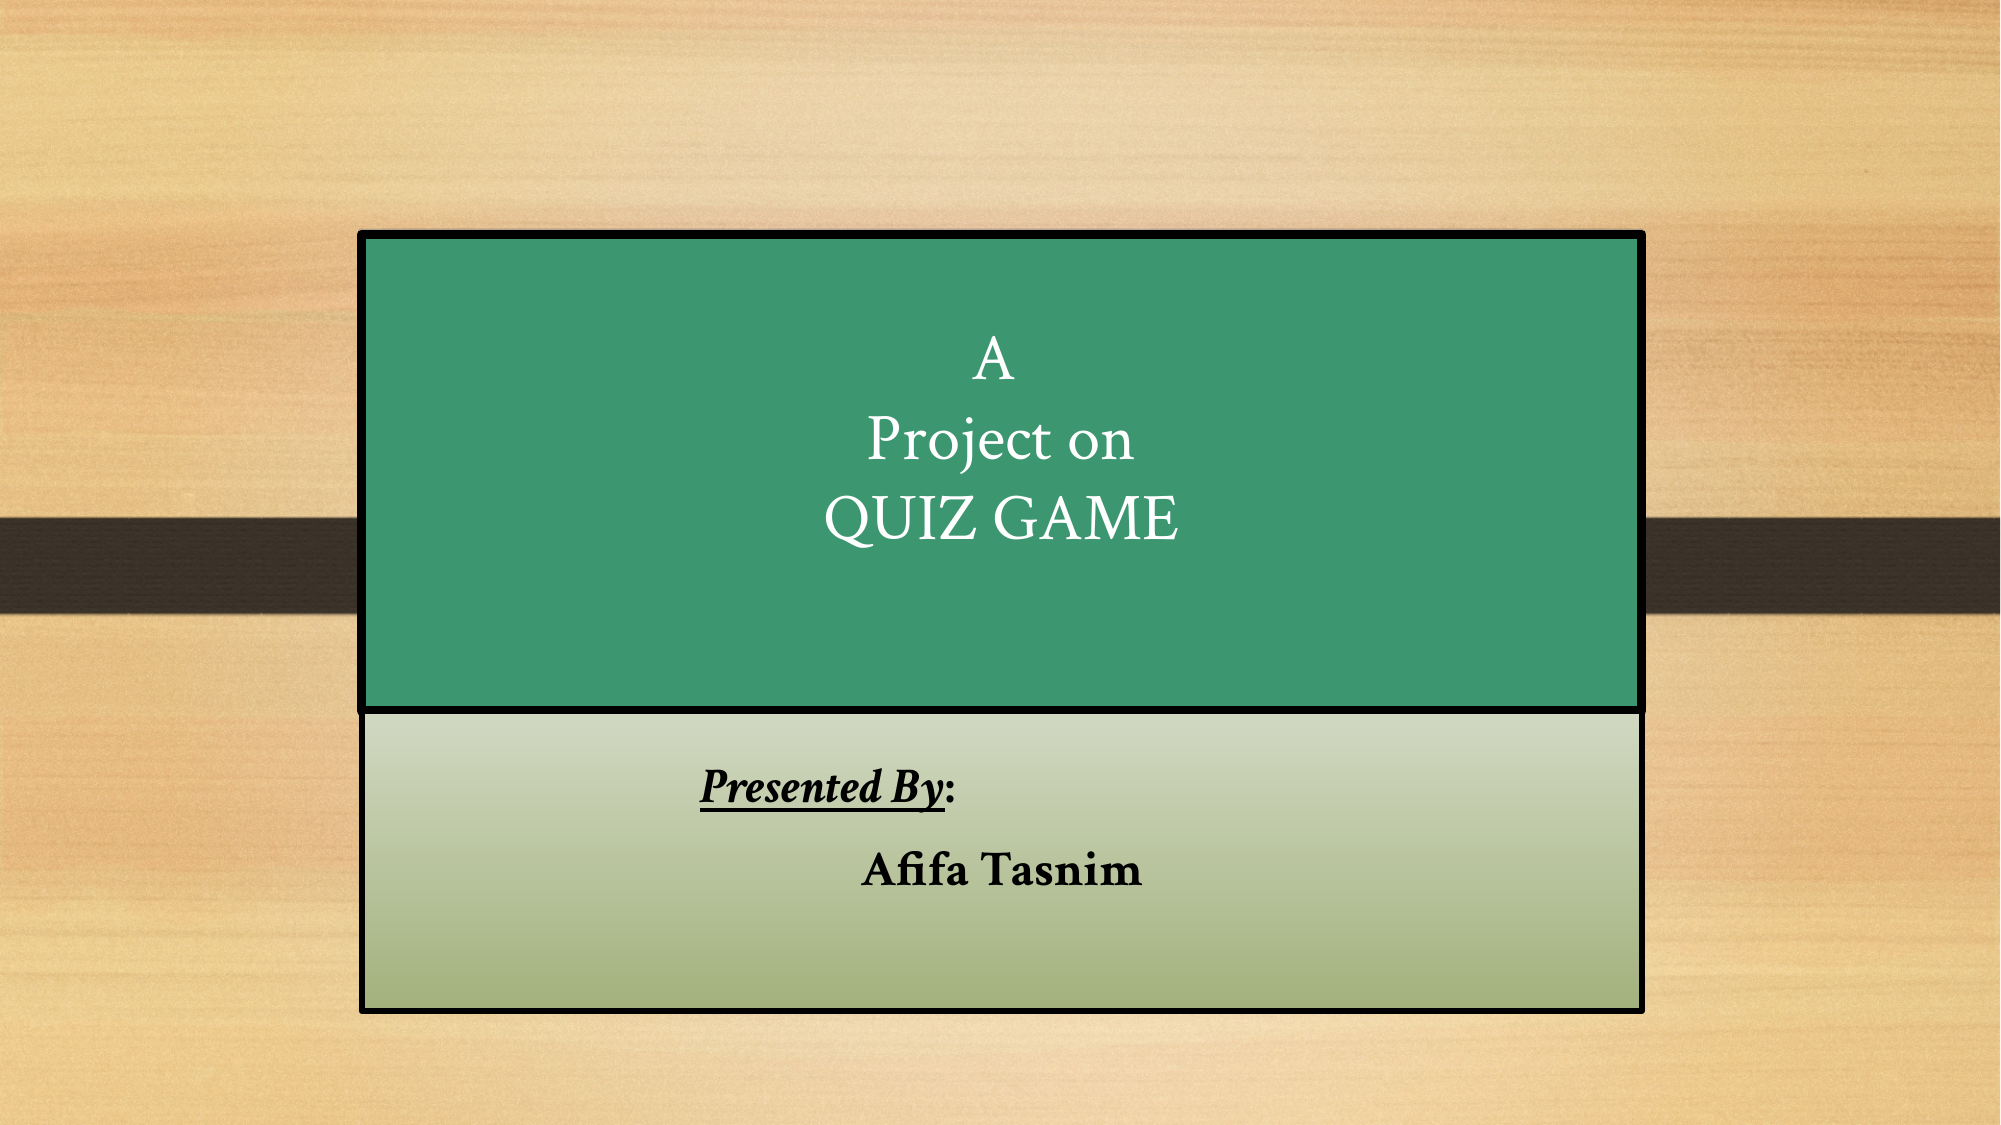

# A Project on QUIZ GAME
Presented By:
Afifa Tasnim